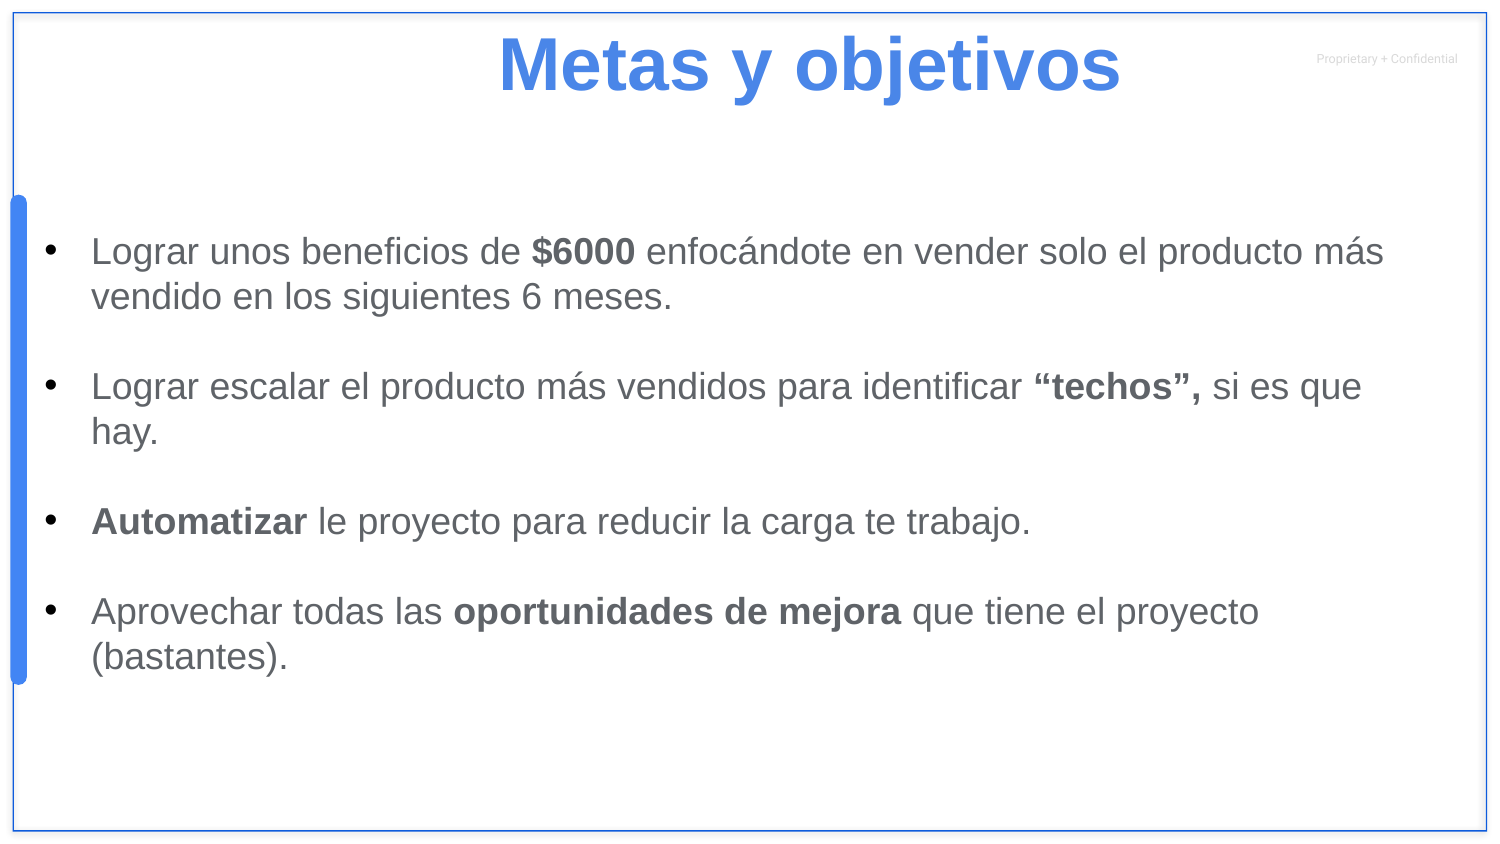

Metas y objetivos

Lograr unos beneficios de $6000 enfocándote en vender solo el producto más vendido en los siguientes 6 meses.

Lograr escalar el producto más vendidos para identificar “techos”, si es que hay.

Automatizar le proyecto para reducir la carga te trabajo.

Aprovechar todas las oportunidades de mejora que tiene el proyecto (bastantes).